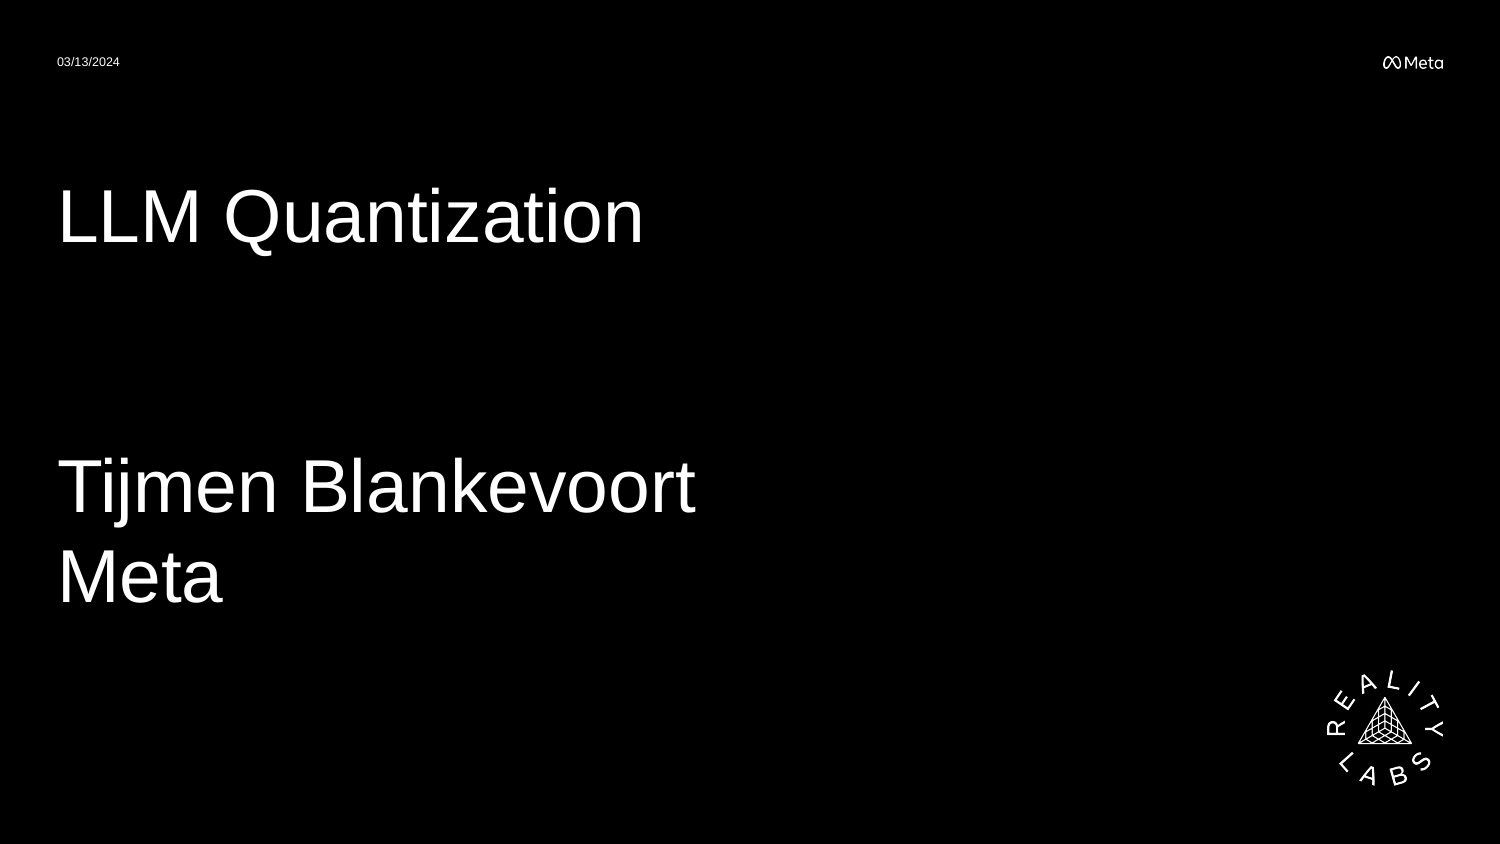

03/13/2024
# LLM Quantization Tijmen Blankevoort Meta